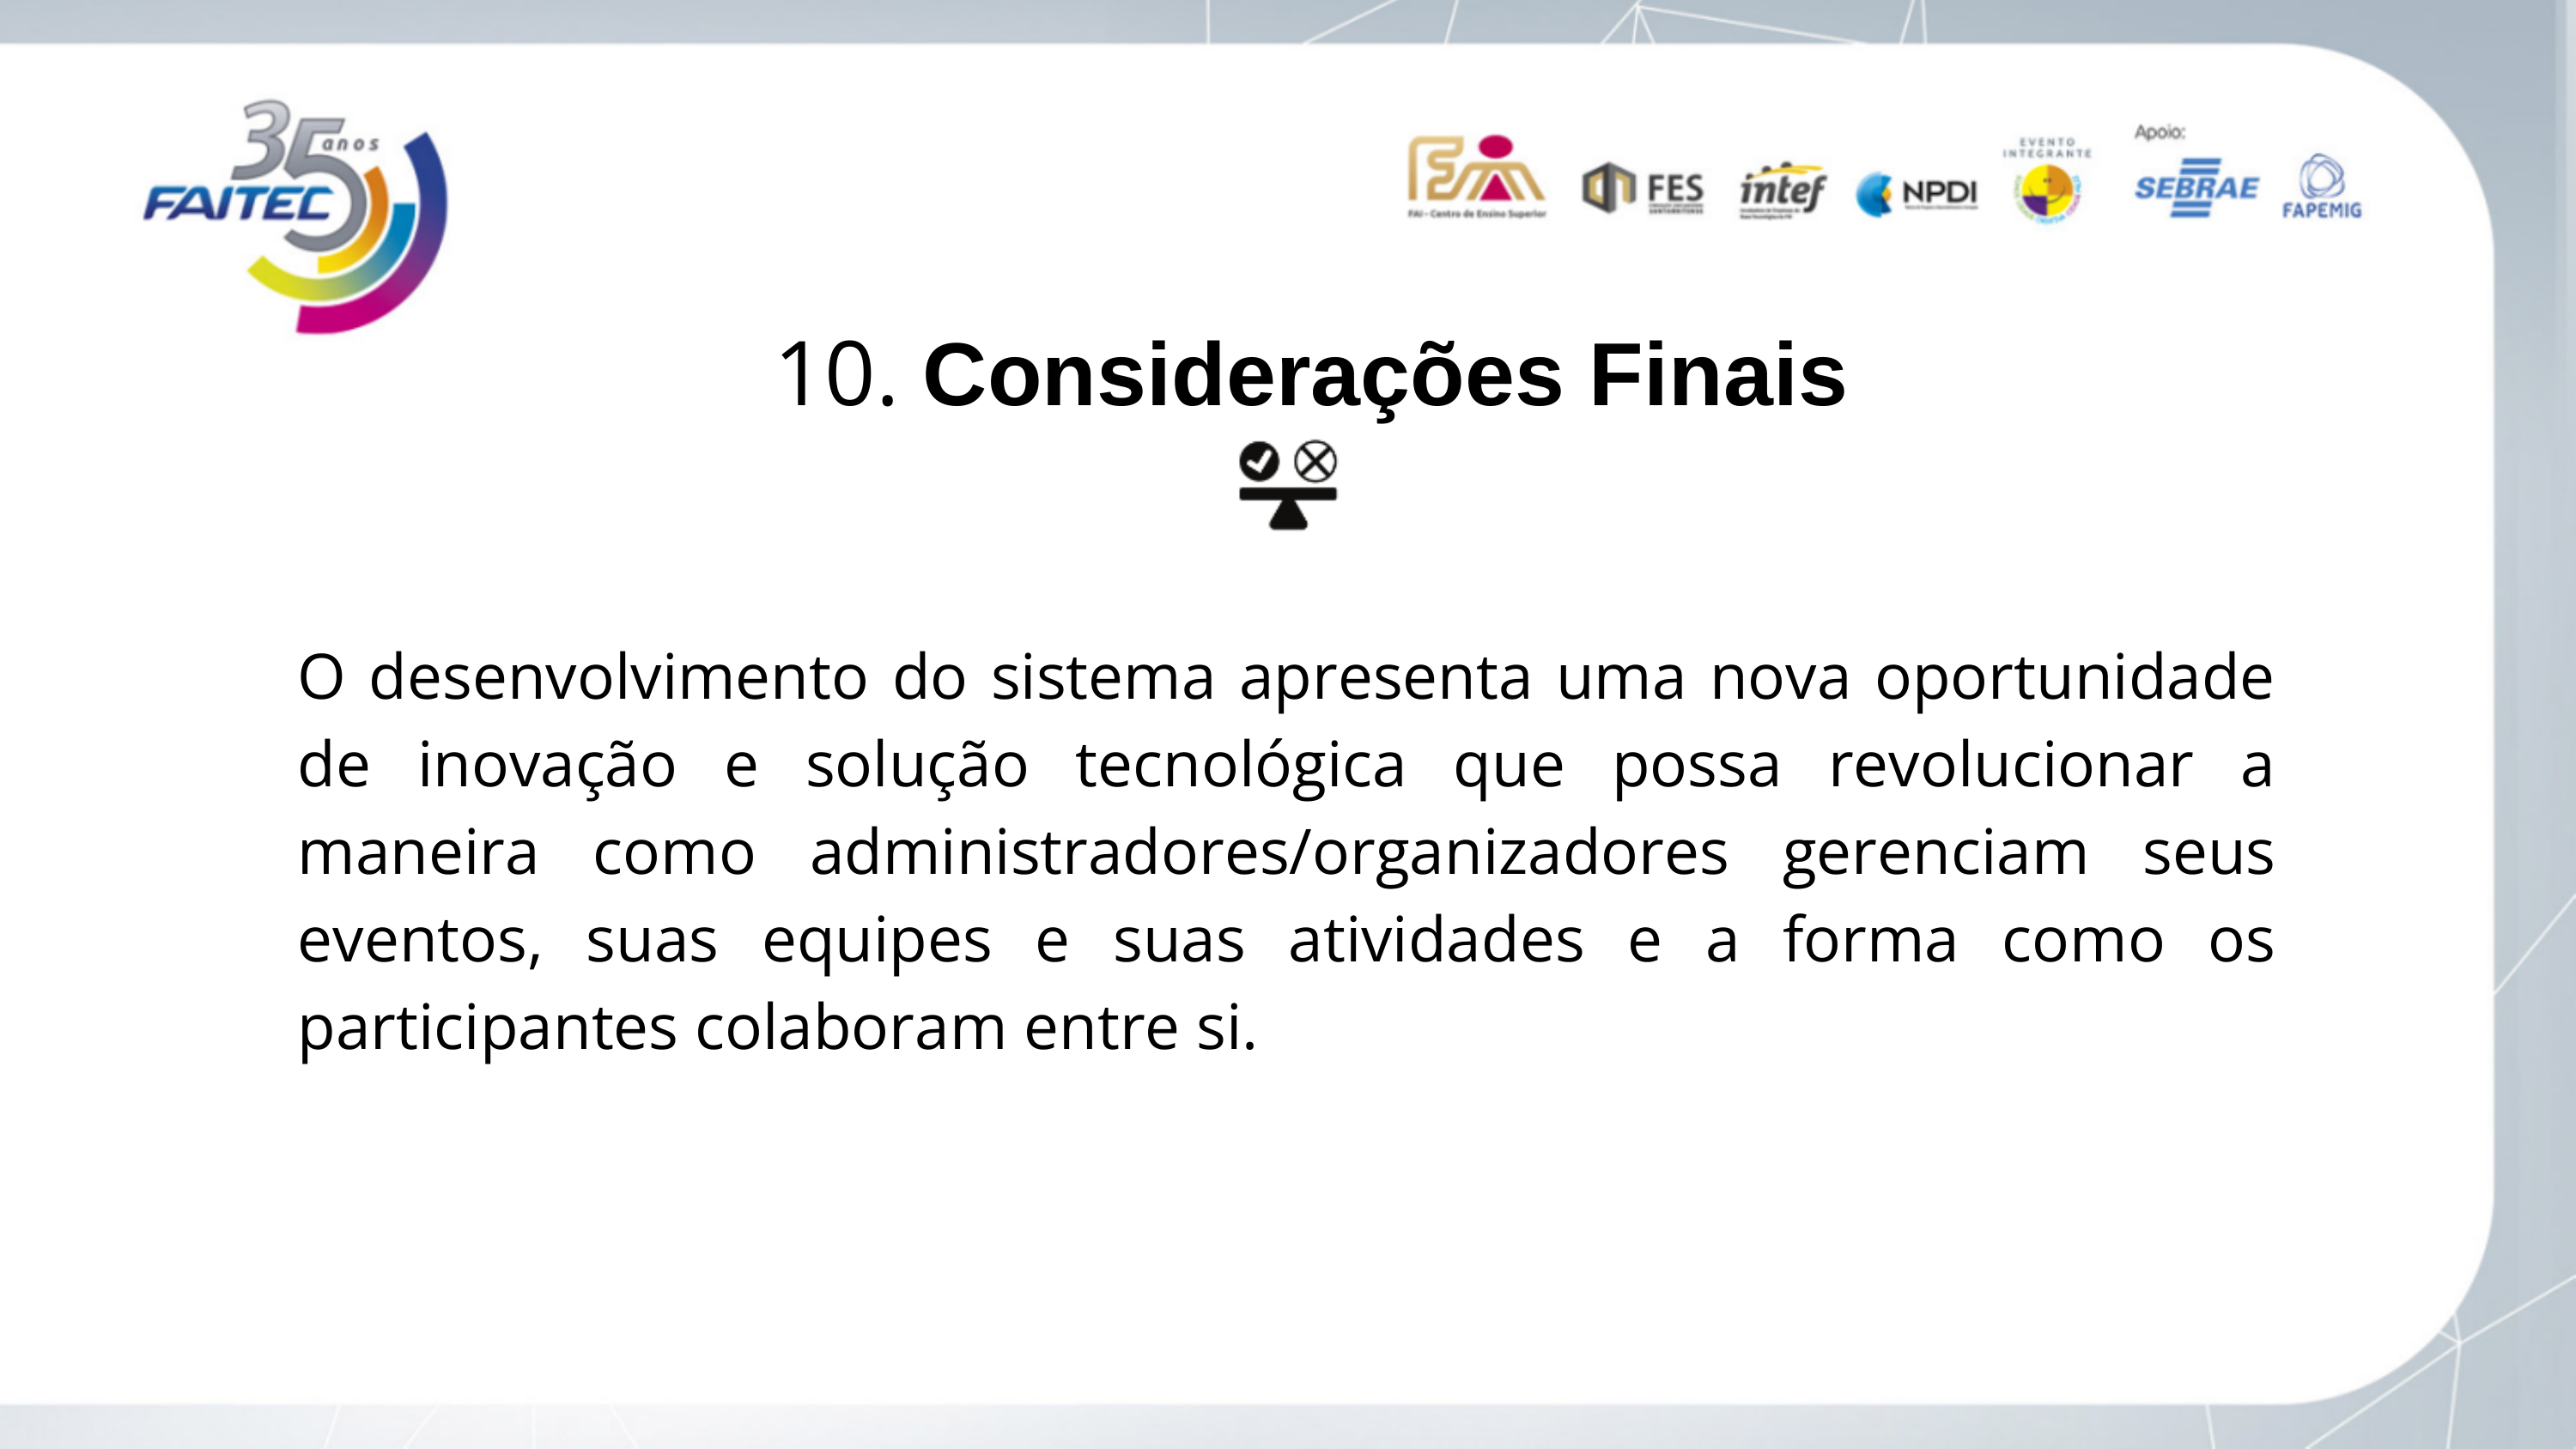

10. Considerações Finais

O desenvolvimento do sistema apresenta uma nova oportunidade de inovação e solução tecnológica que possa revolucionar a maneira como administradores/organizadores gerenciam seus eventos, suas equipes e suas atividades e a forma como os participantes colaboram entre si.